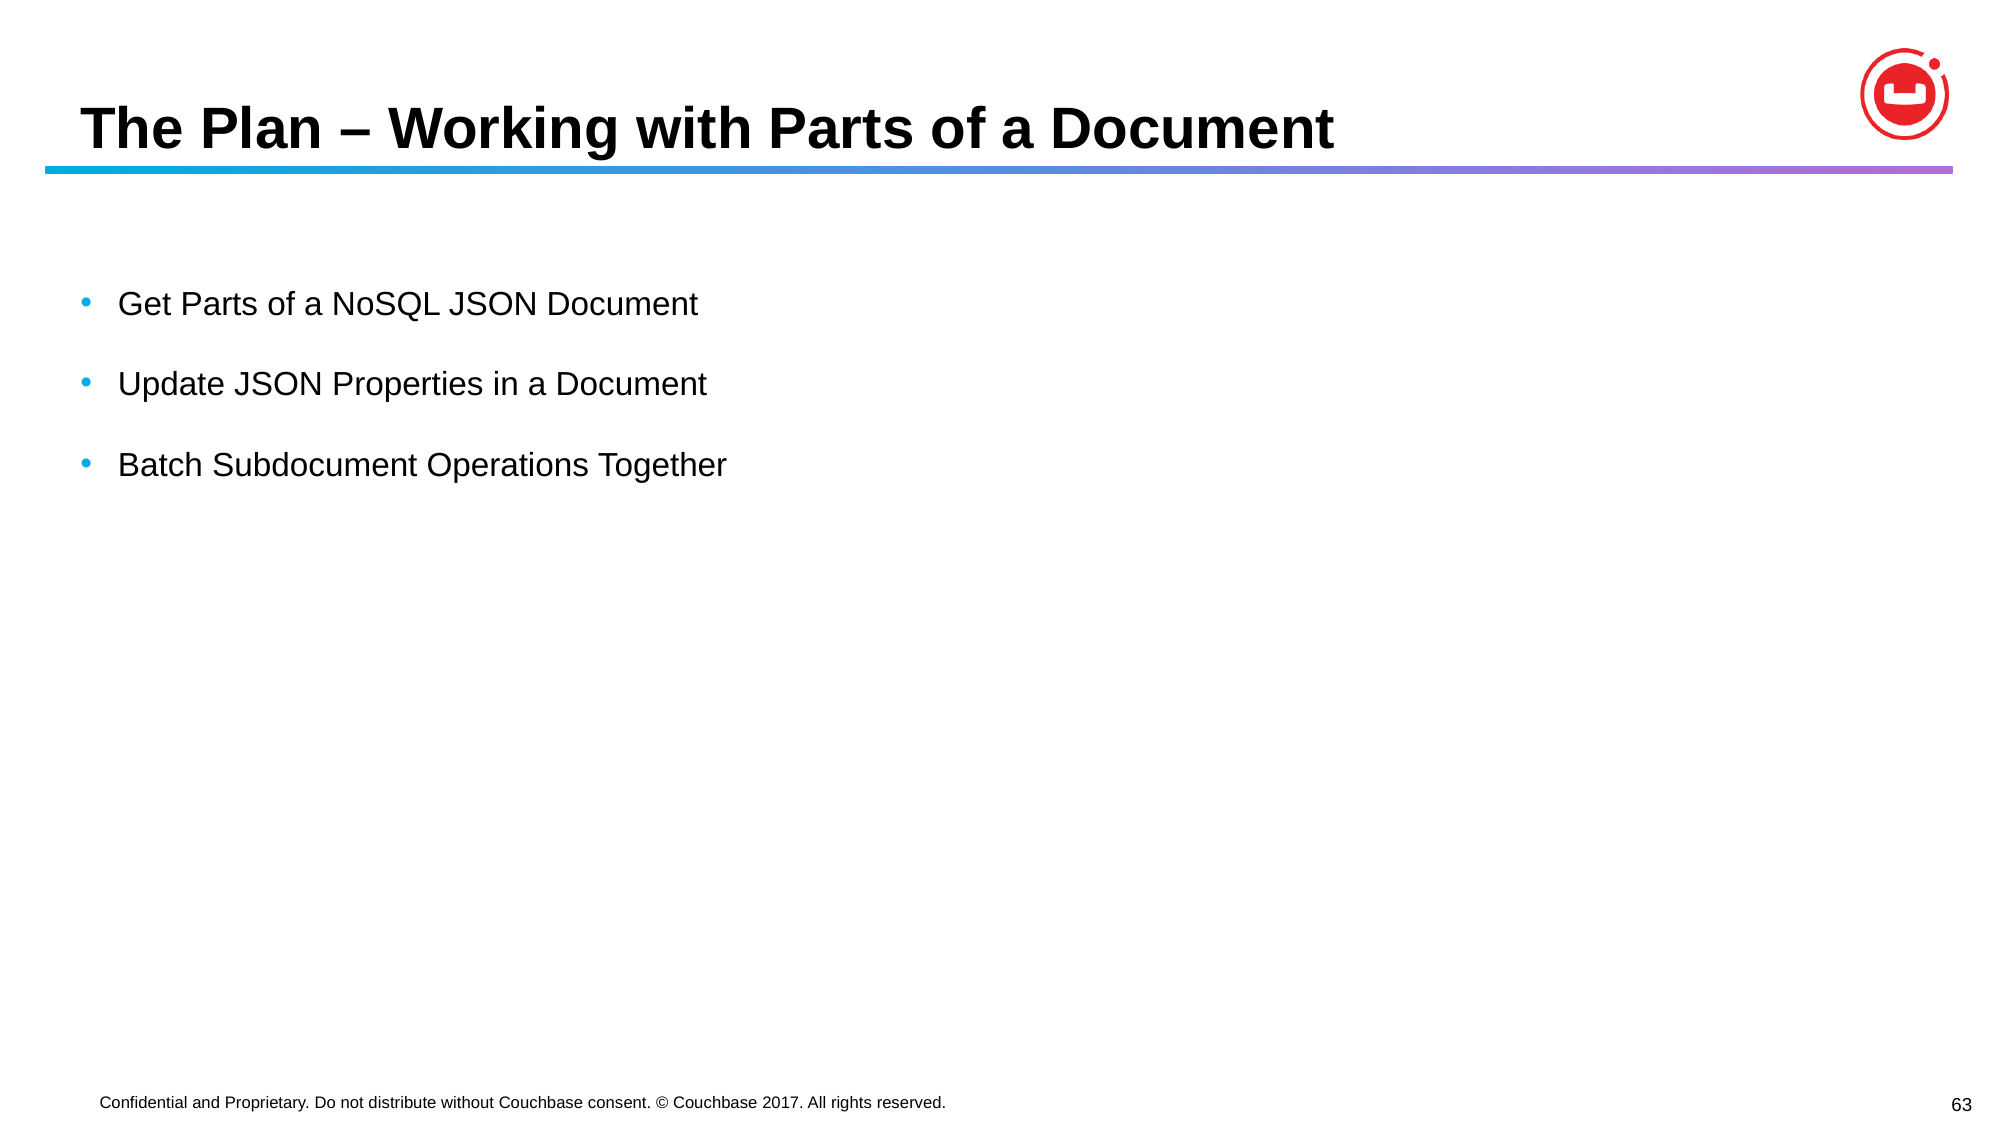

# The Plan – Working with Parts of a Document
Get Parts of a NoSQL JSON Document
Update JSON Properties in a Document
Batch Subdocument Operations Together